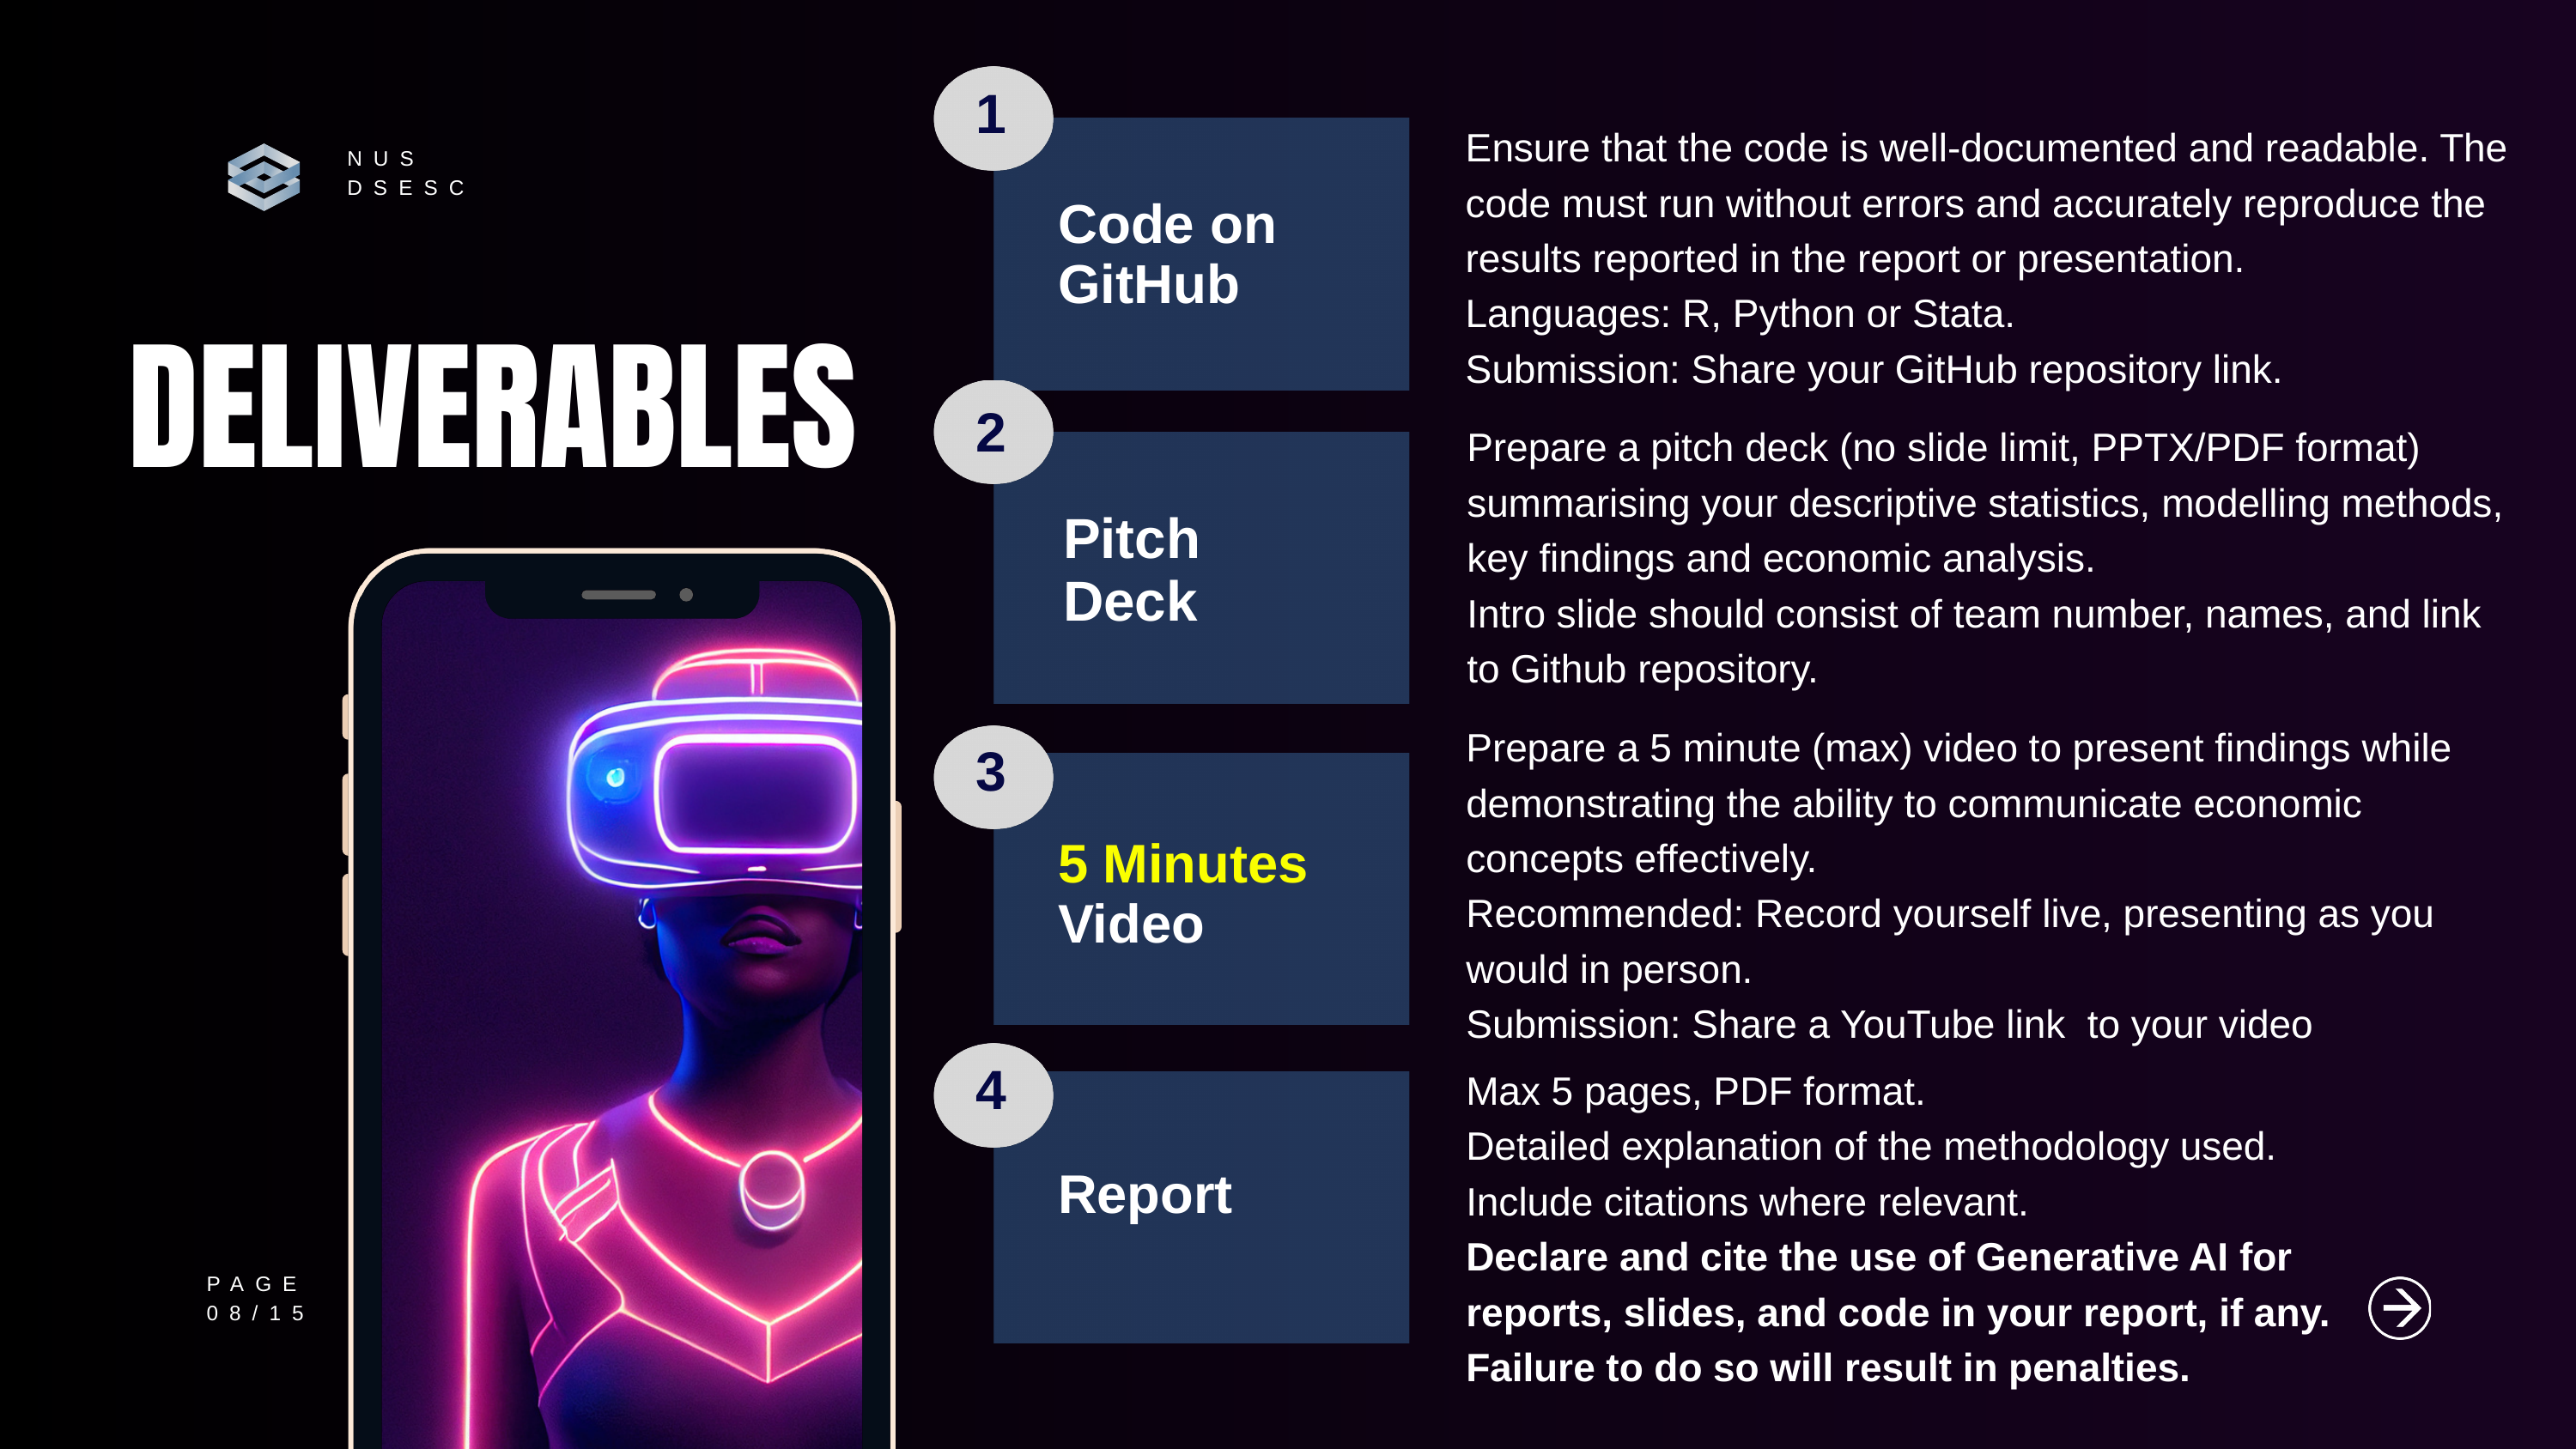

1

Ensure that the code is well-documented and readable. The code must run without errors and accurately reproduce the results reported in the report or presentation.
Languages: R, Python or Stata.
Submission: Share your GitHub repository link.
NUS
DSESC

Code on GitHub

DELIVERABLES

2

Prepare a pitch deck (no slide limit, PPTX/PDF format) summarising your descriptive statistics, modelling methods, key findings and economic analysis.
Intro slide should consist of team number, names, and link to Github repository.
Pitch
Deck

Prepare a 5 minute (max) video to present findings while demonstrating the ability to communicate economic concepts effectively.
Recommended: Record yourself live, presenting as you would in person.
Submission: Share a YouTube link  to your video

3

5 Minutes
Video

Max 5 pages, PDF format.
Detailed explanation of the methodology used.
Include citations where relevant.
Declare and cite the use of Generative AI for reports, slides, and code in your report, if any. Failure to do so will result in penalties.

4
Report
PAGE
08/15